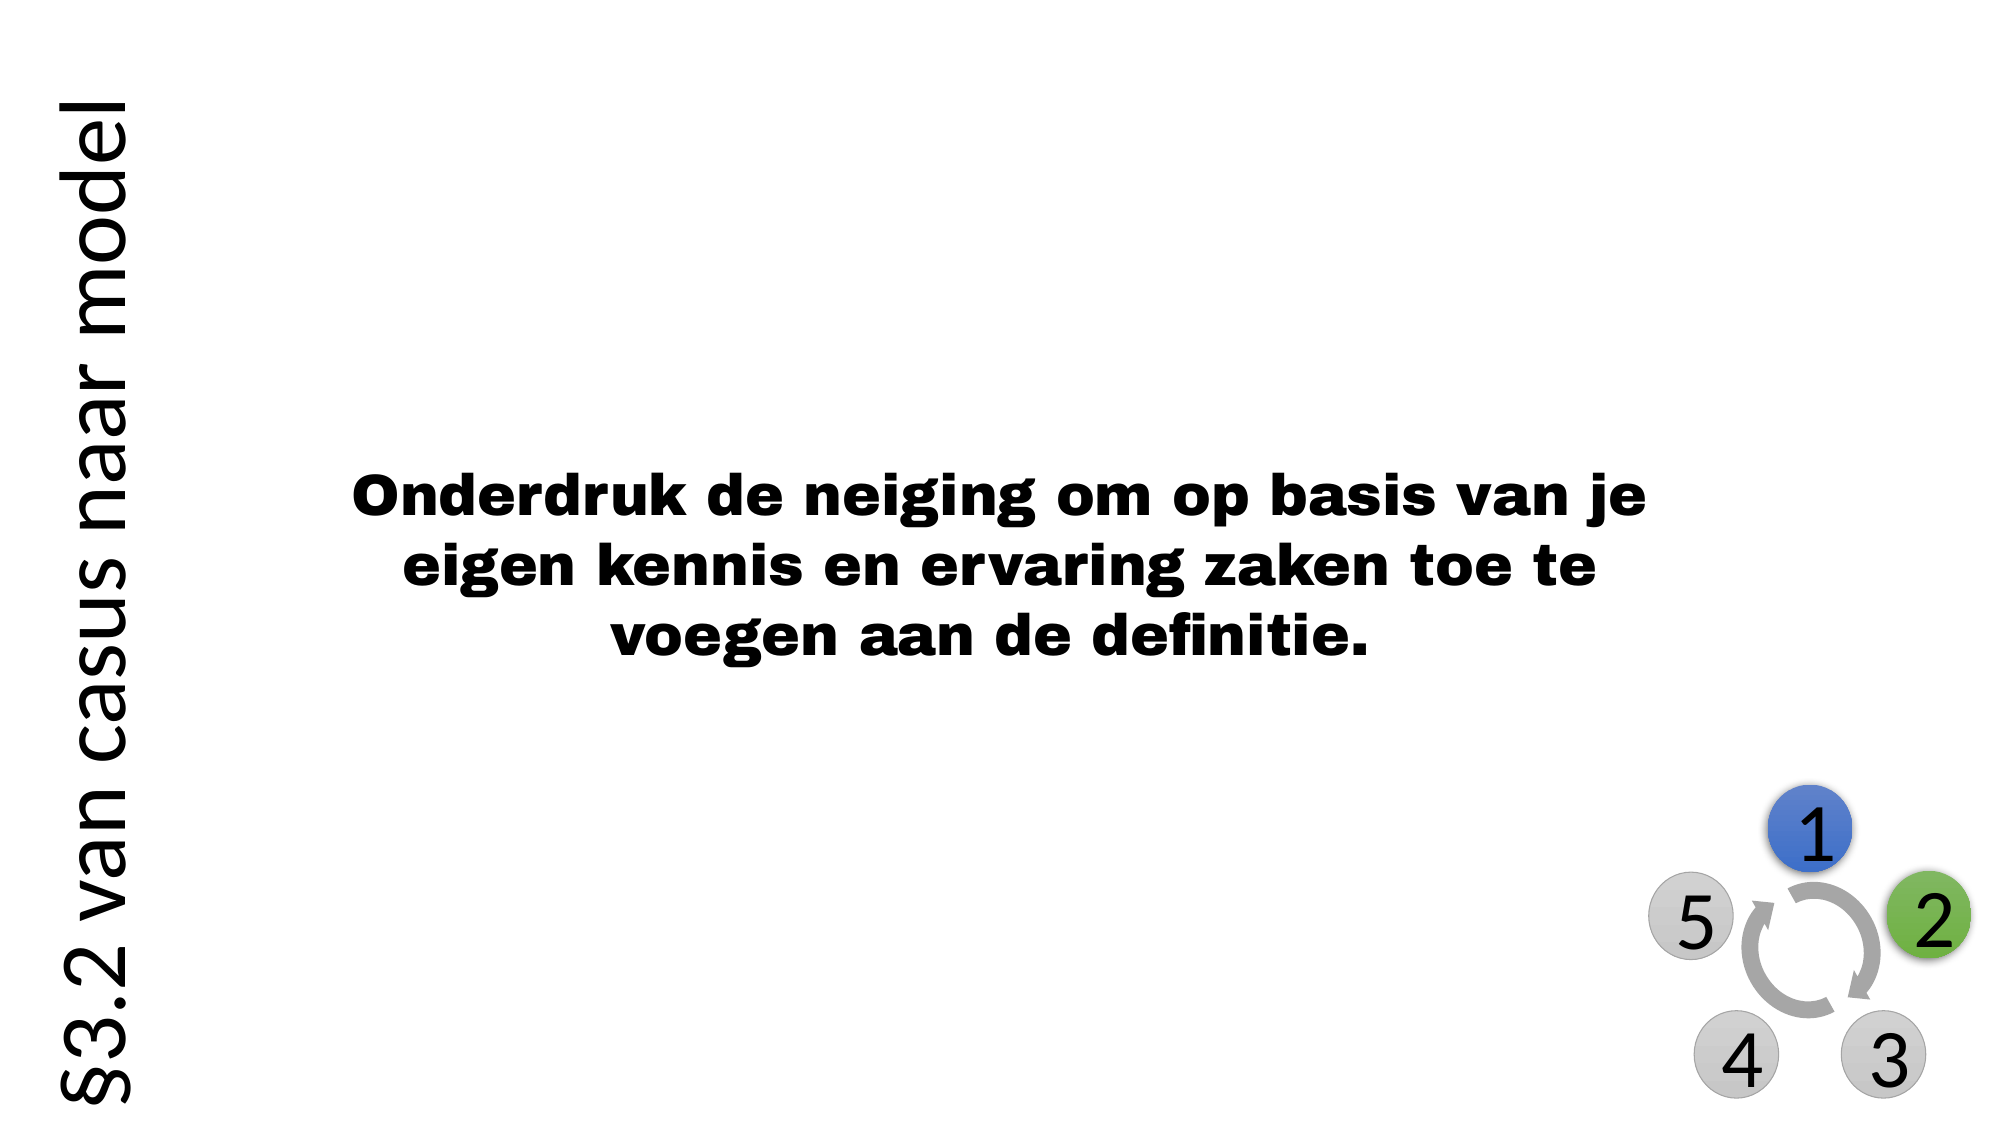

Onderdruk de neiging om op basis van je eigen kennis en ervaring zaken toe te voegen aan de definitie.
§3.2 van casus naar model
1
2
5

4
3